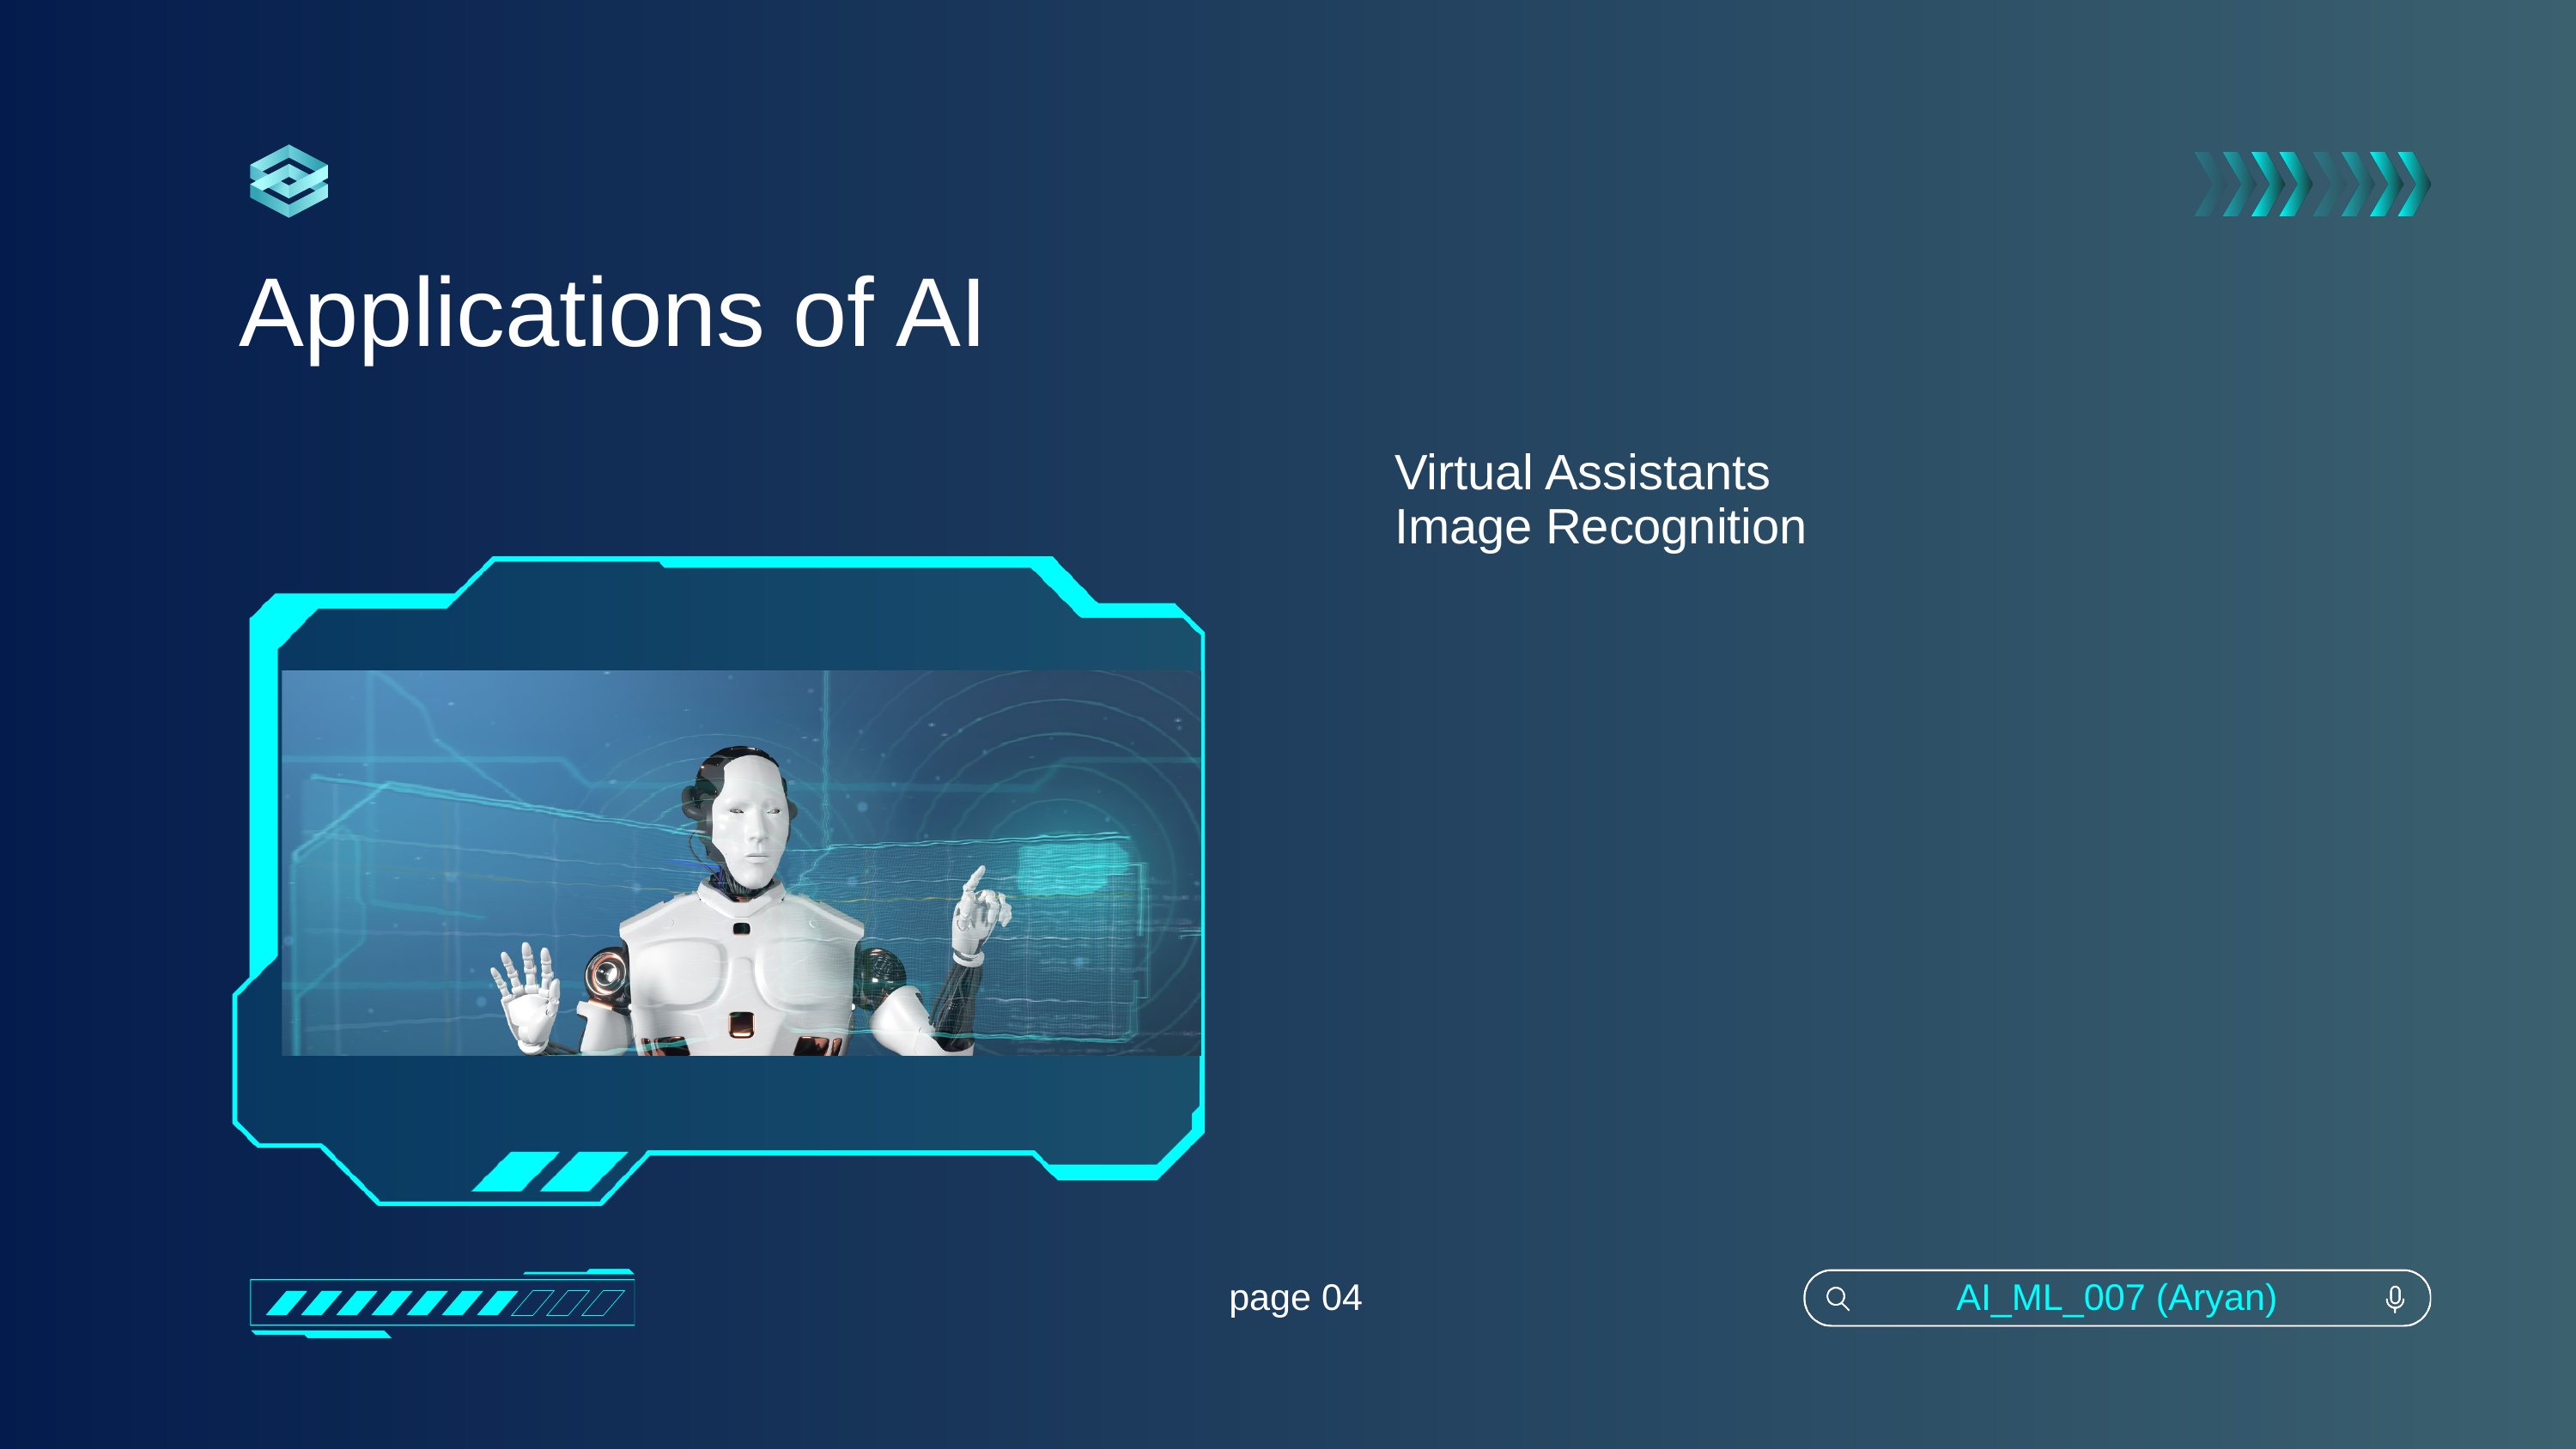

Applications of AI
Virtual Assistants
Image Recognition

page 04
AI_ML_007 (Aryan)